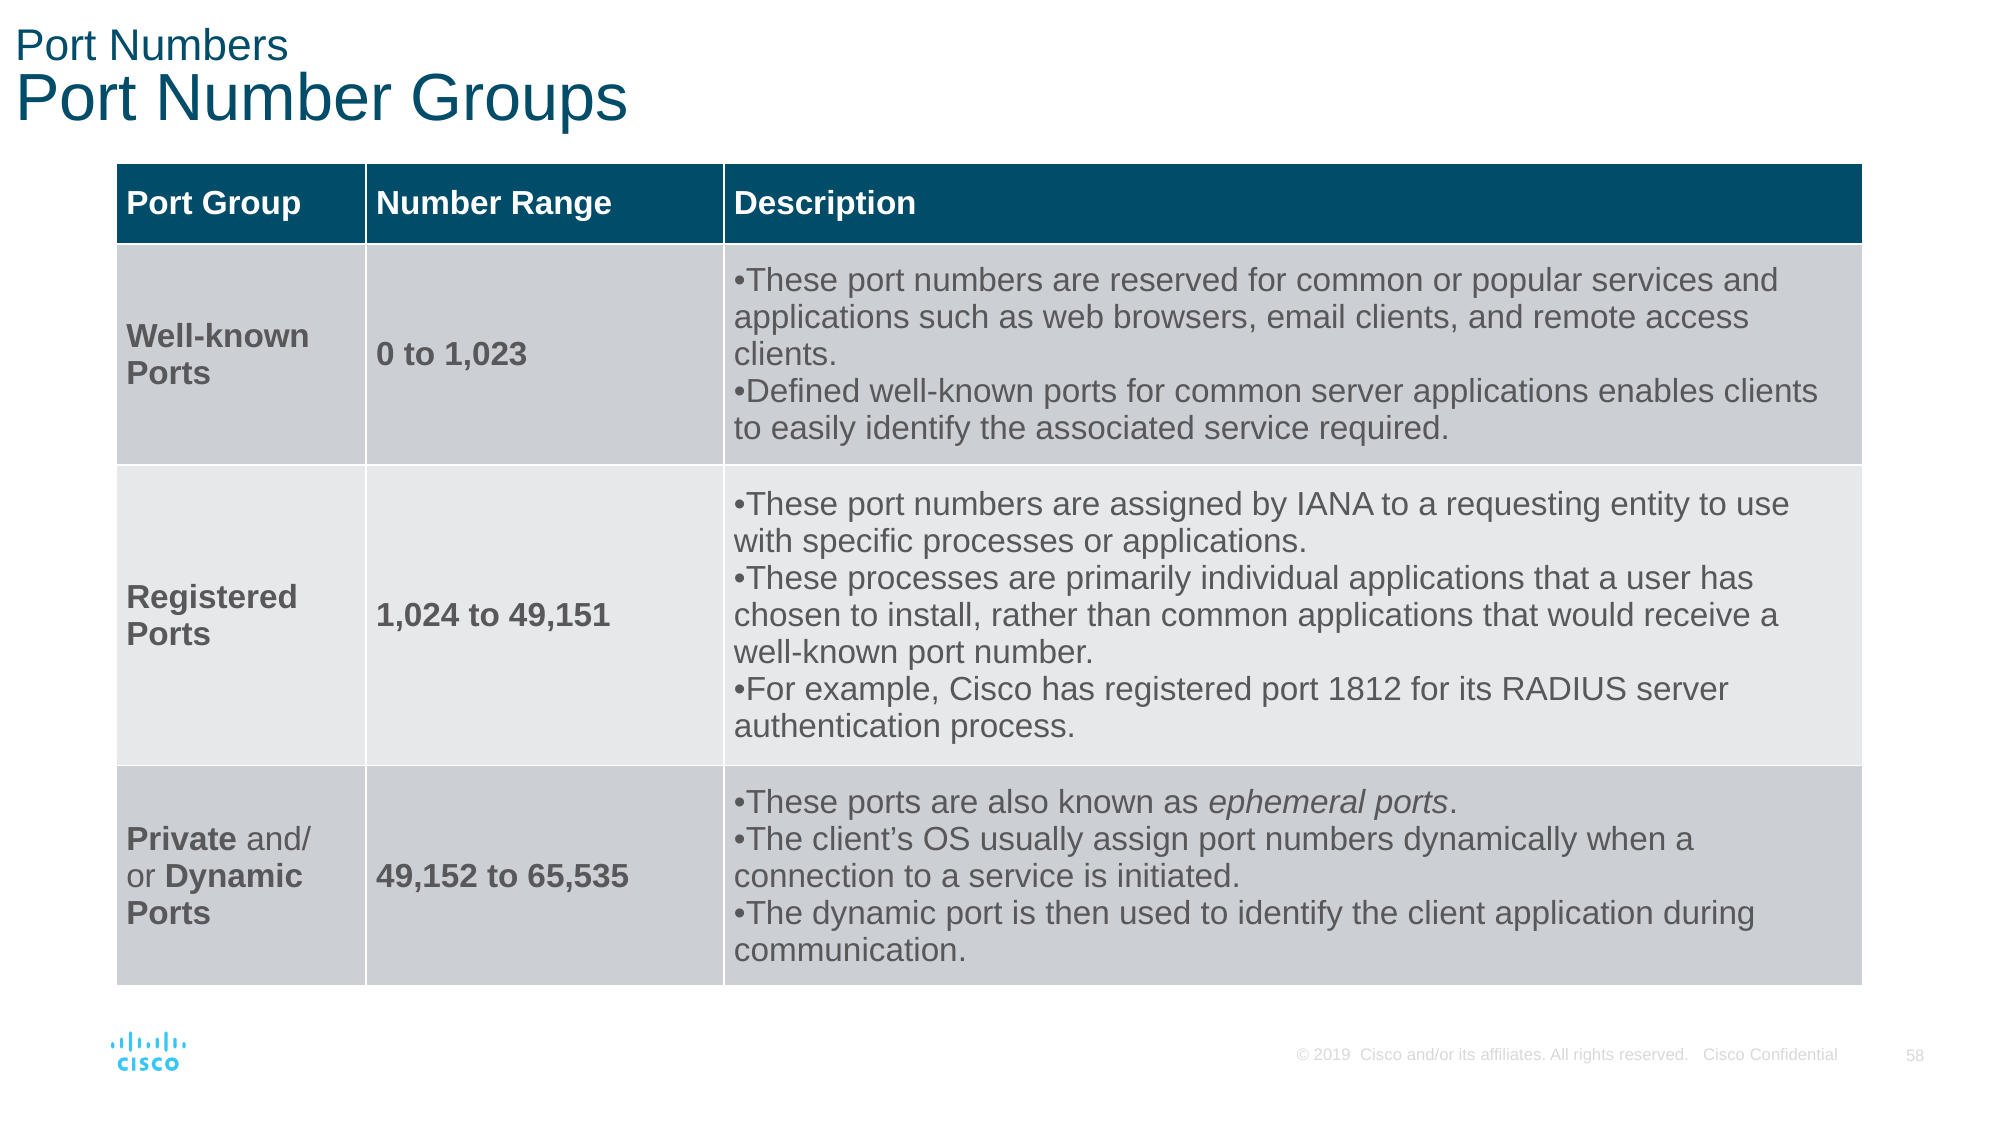

# Port Numbers Port Number Groups
| Port Group | Number Range | Description |
| --- | --- | --- |
| Well-known Ports | 0 to 1,023 | These port numbers are reserved for common or popular services and applications such as web browsers, email clients, and remote access clients. Defined well-known ports for common server applications enables clients to easily identify the associated service required. |
| Registered Ports | 1,024 to 49,151 | These port numbers are assigned by IANA to a requesting entity to use with specific processes or applications. These processes are primarily individual applications that a user has chosen to install, rather than common applications that would receive a well-known port number. For example, Cisco has registered port 1812 for its RADIUS server authentication process. |
| Private and/or Dynamic Ports | 49,152 to 65,535 | These ports are also known as ephemeral ports. The client’s OS usually assign port numbers dynamically when a connection to a service is initiated. The dynamic port is then used to identify the client application during communication. |